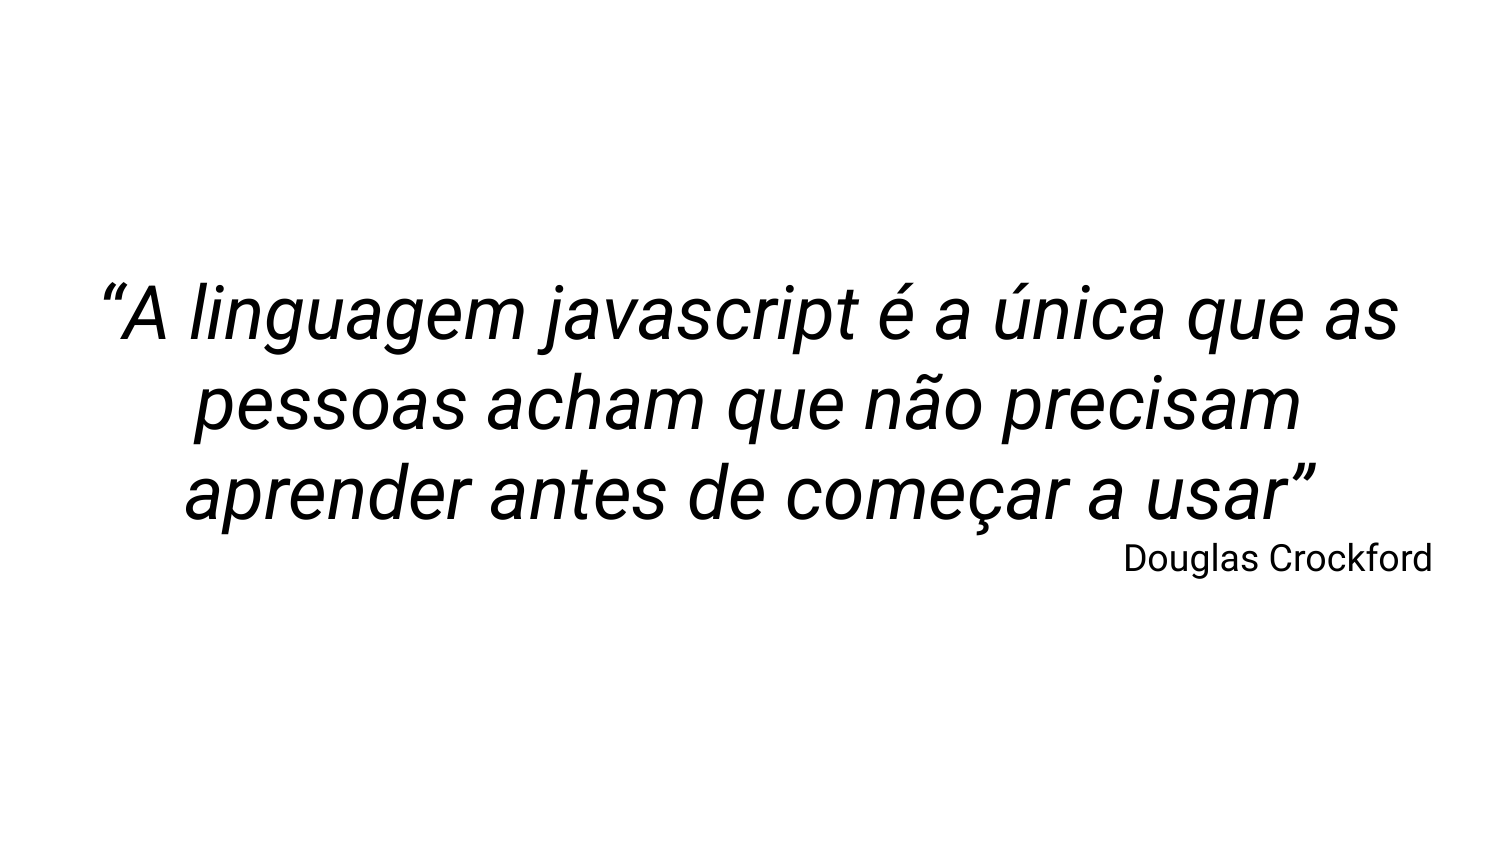

# “A linguagem javascript é a única que as pessoas acham que não precisam aprender antes de começar a usar”
Douglas Crockford